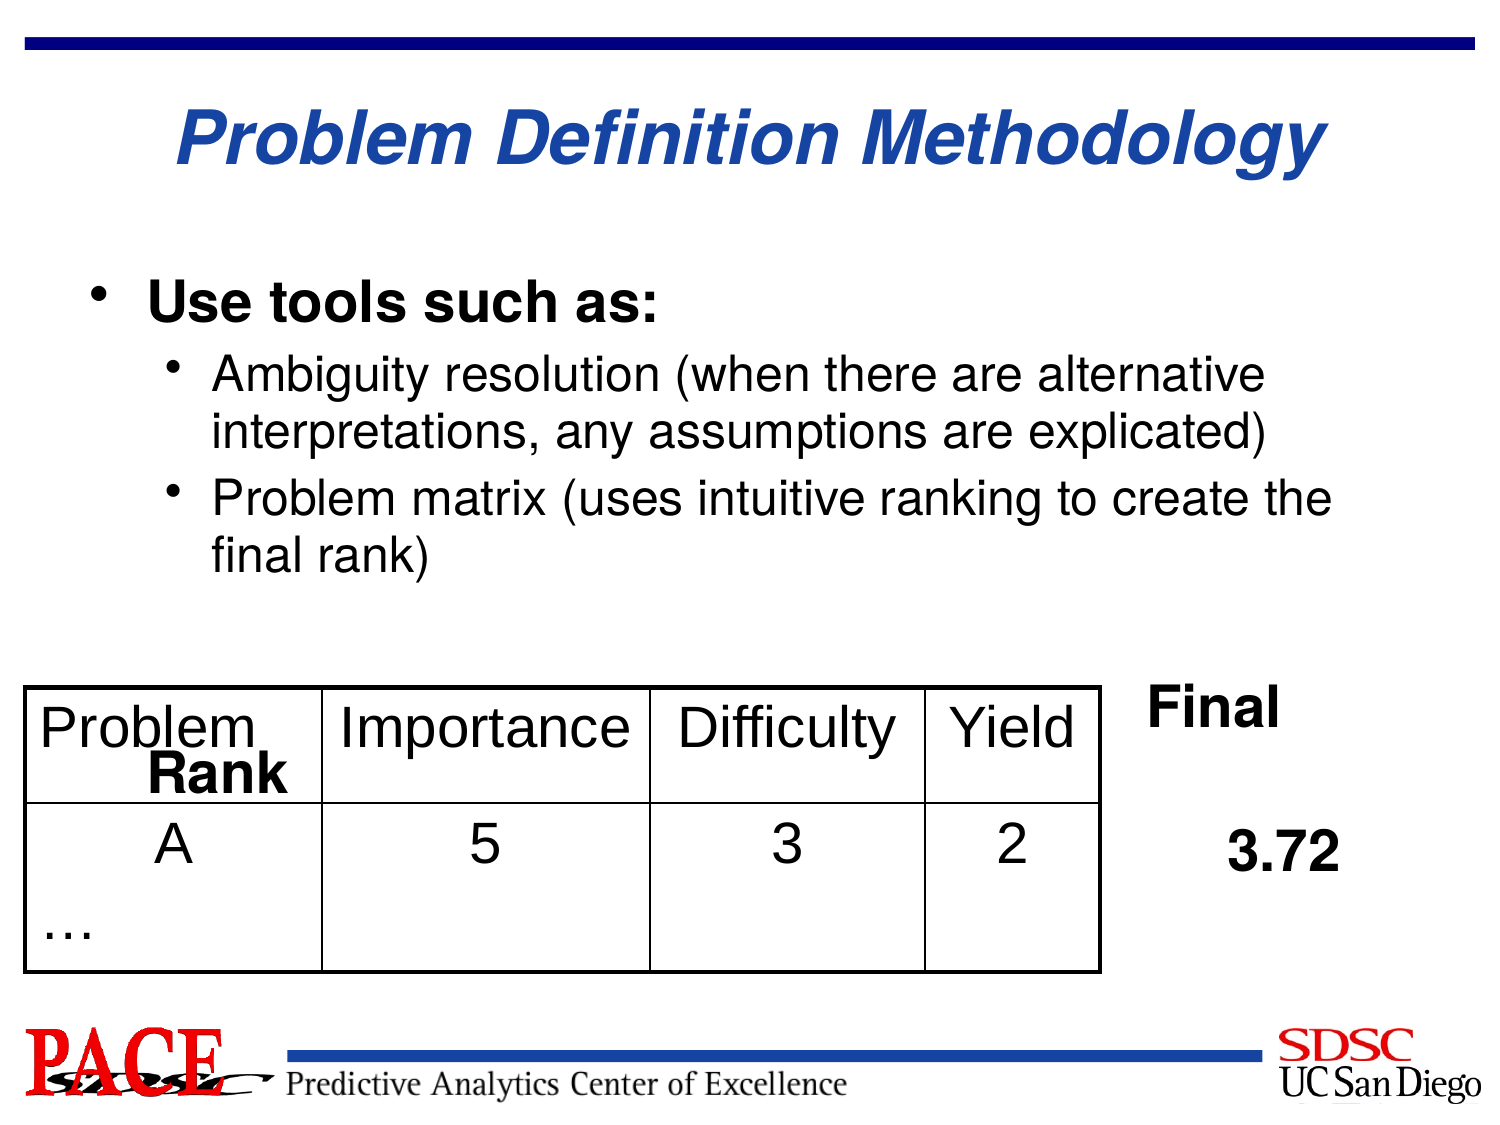

# Problem Definition Methodology
Use tools such as:
Ambiguity resolution (when there are alternative interpretations, any assumptions are explicated)
Problem matrix (uses intuitive ranking to create the final rank)

                                                                 Final Rank
                                                                      3.72
| Problem | Importance | Difficulty | Yield |
| --- | --- | --- | --- |
| A … | 5 | 3 | 2 |